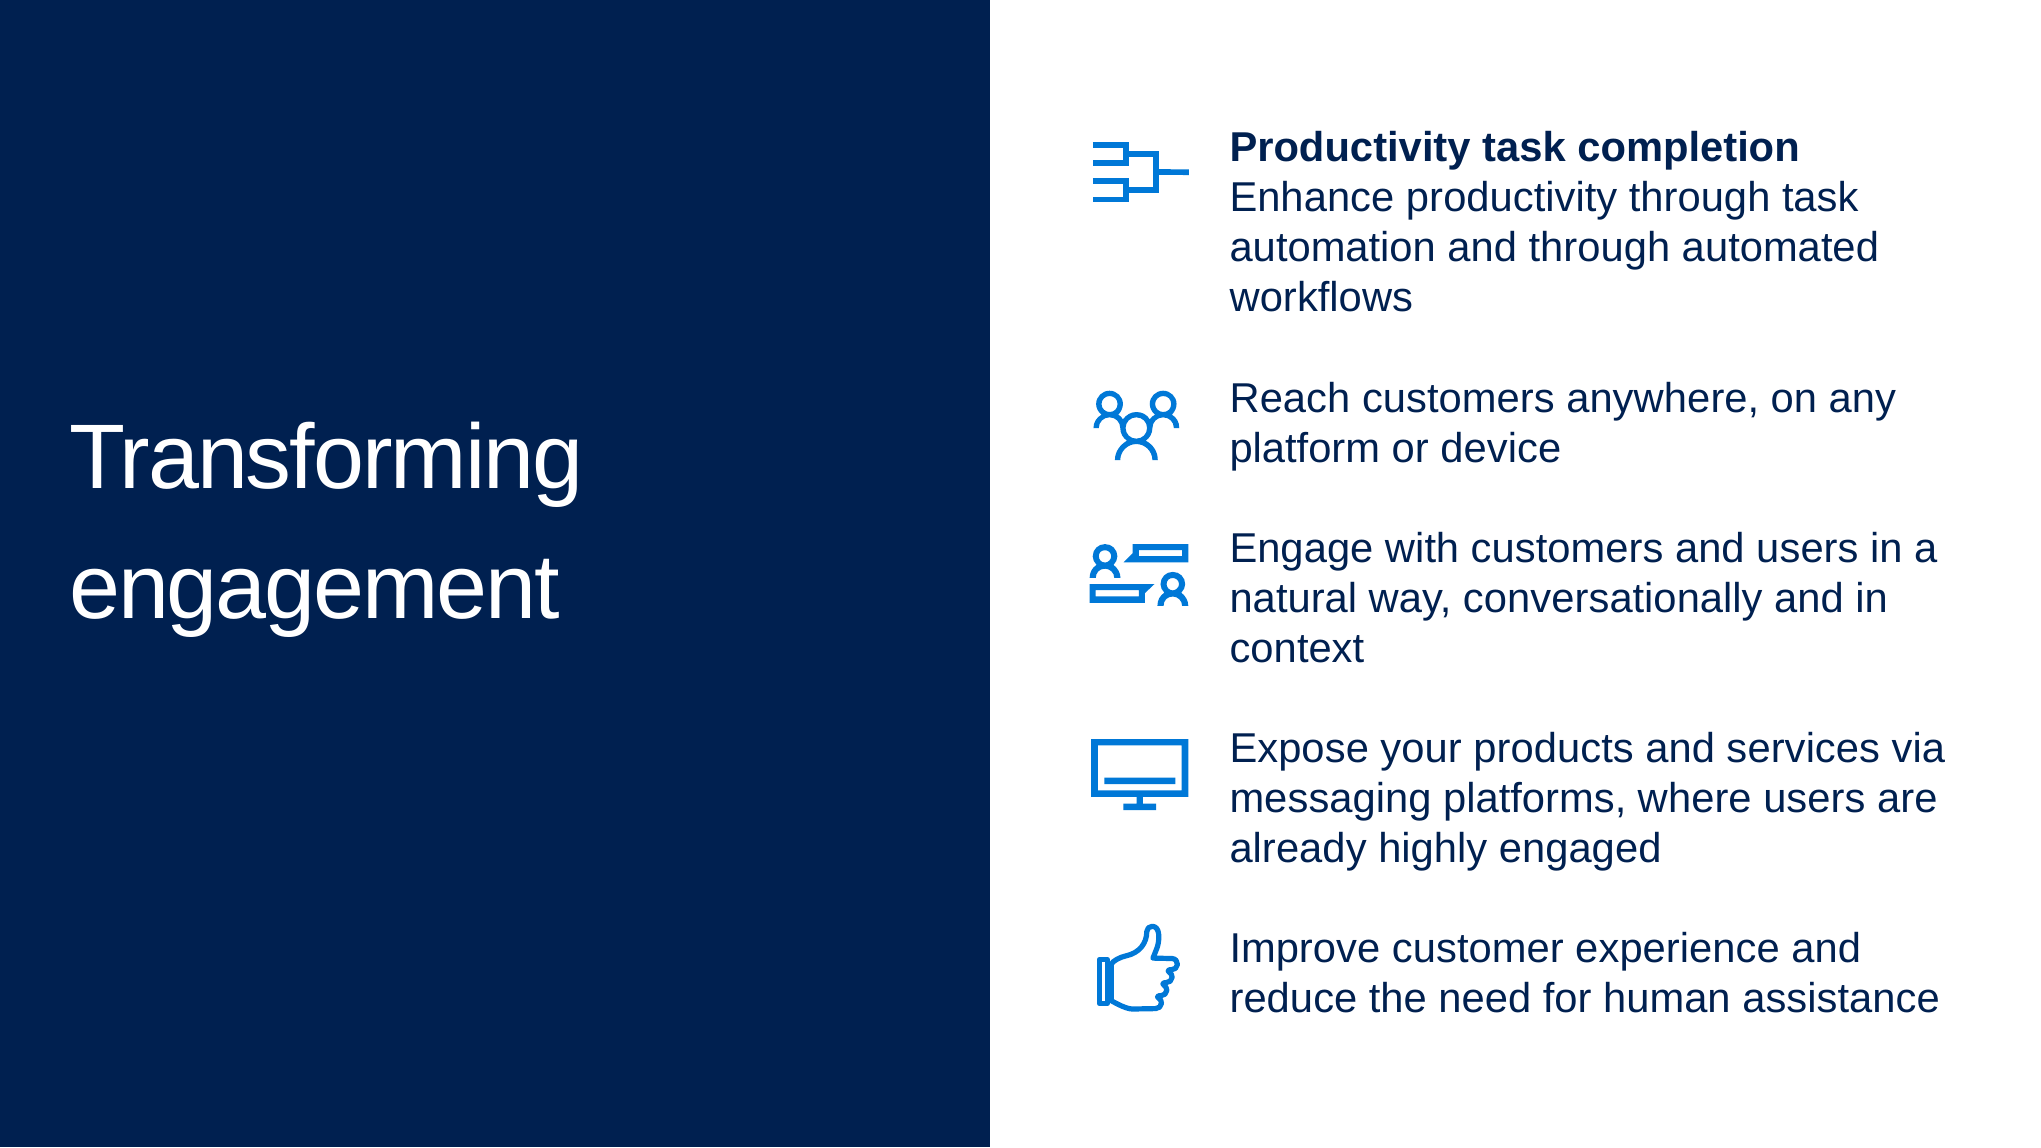

Productivity task completion
Enhance productivity through task automation and through automated workflows

Reach customers anywhere, on any platform or device
Engage with customers and users in a natural way, conversationally and in context
Expose your products and services via messaging platforms, where users are already highly engaged
Improve customer experience and reduce the need for human assistance

Transforming
engagement